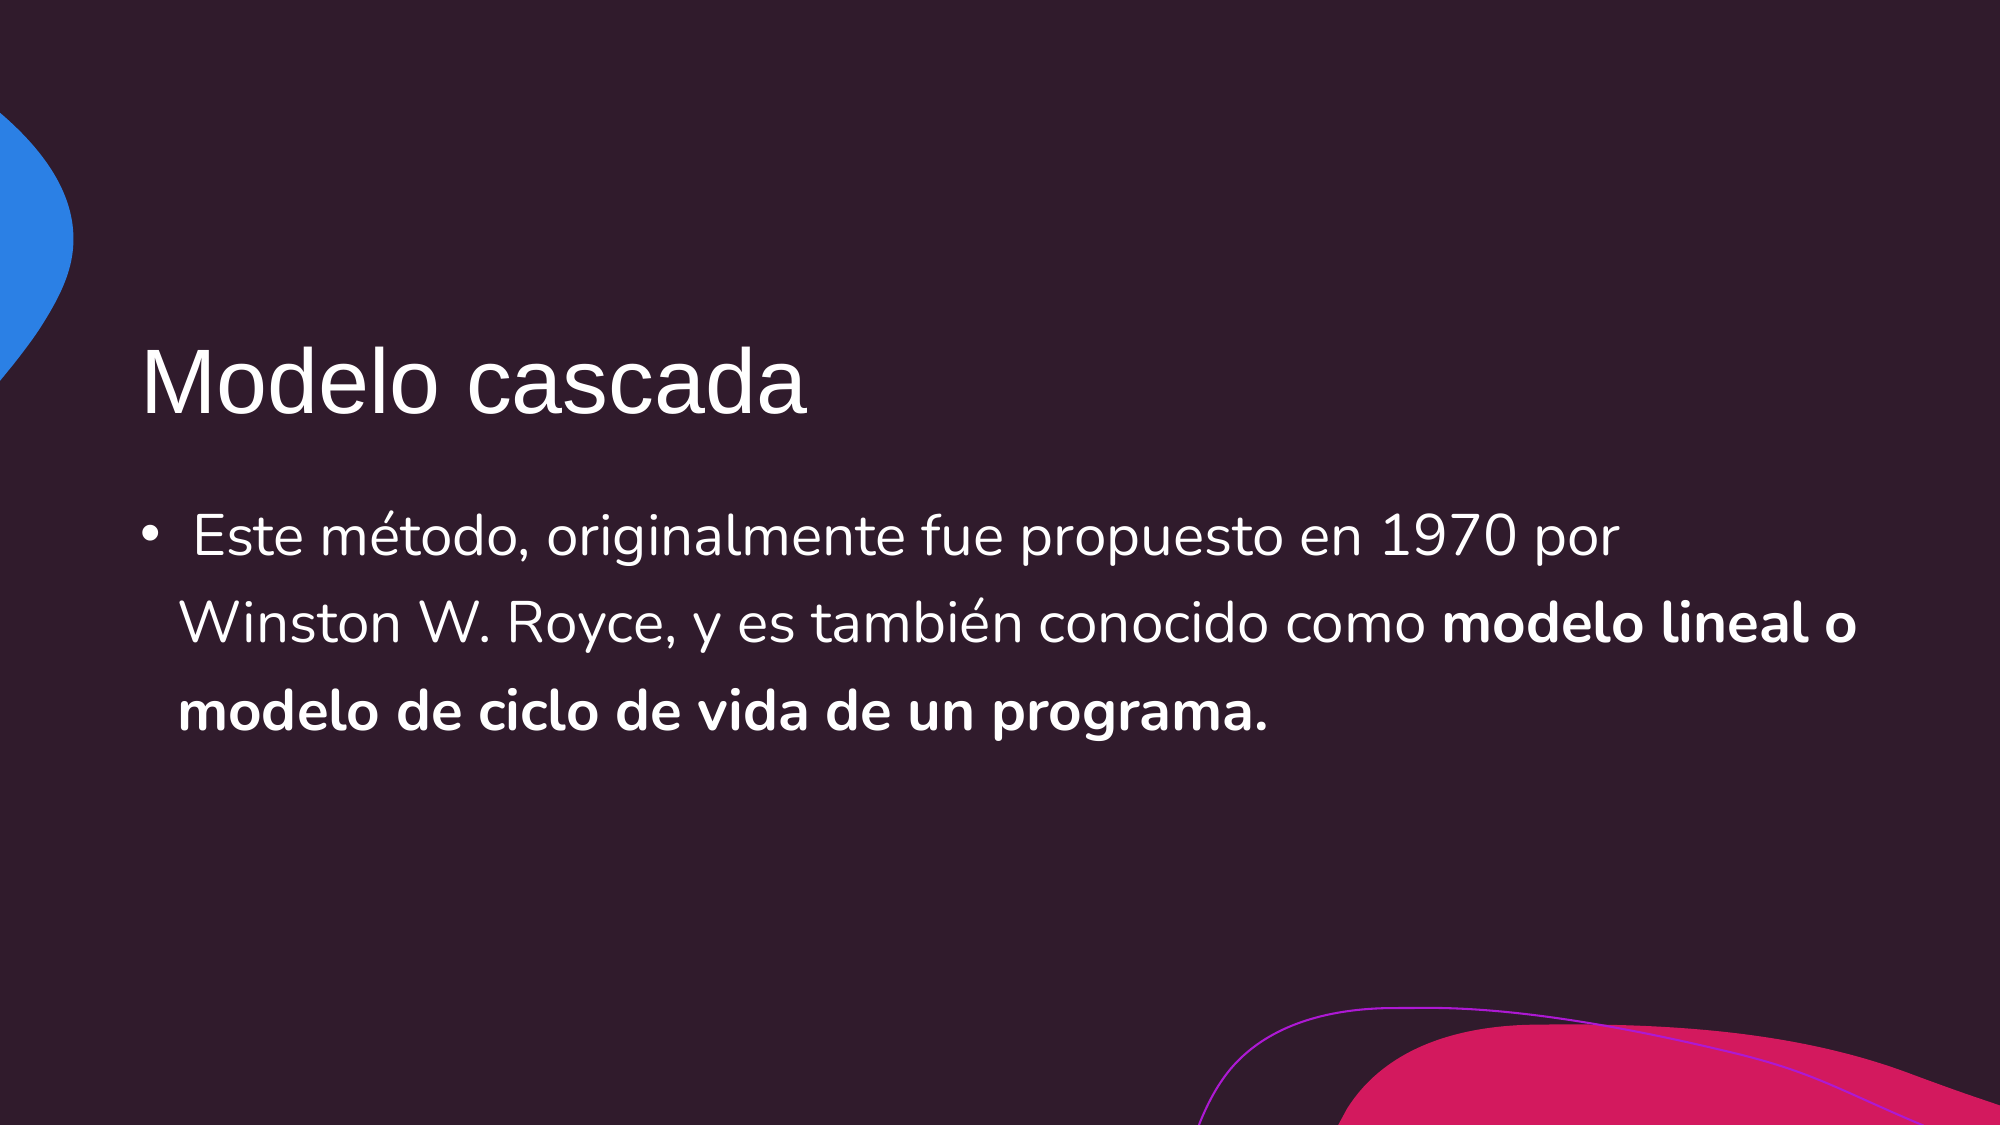

# Modelo cascada
 Este método, originalmente fue propuesto en 1970 por Winston W. Royce, y es también conocido como modelo lineal o modelo de ciclo de vida de un programa.